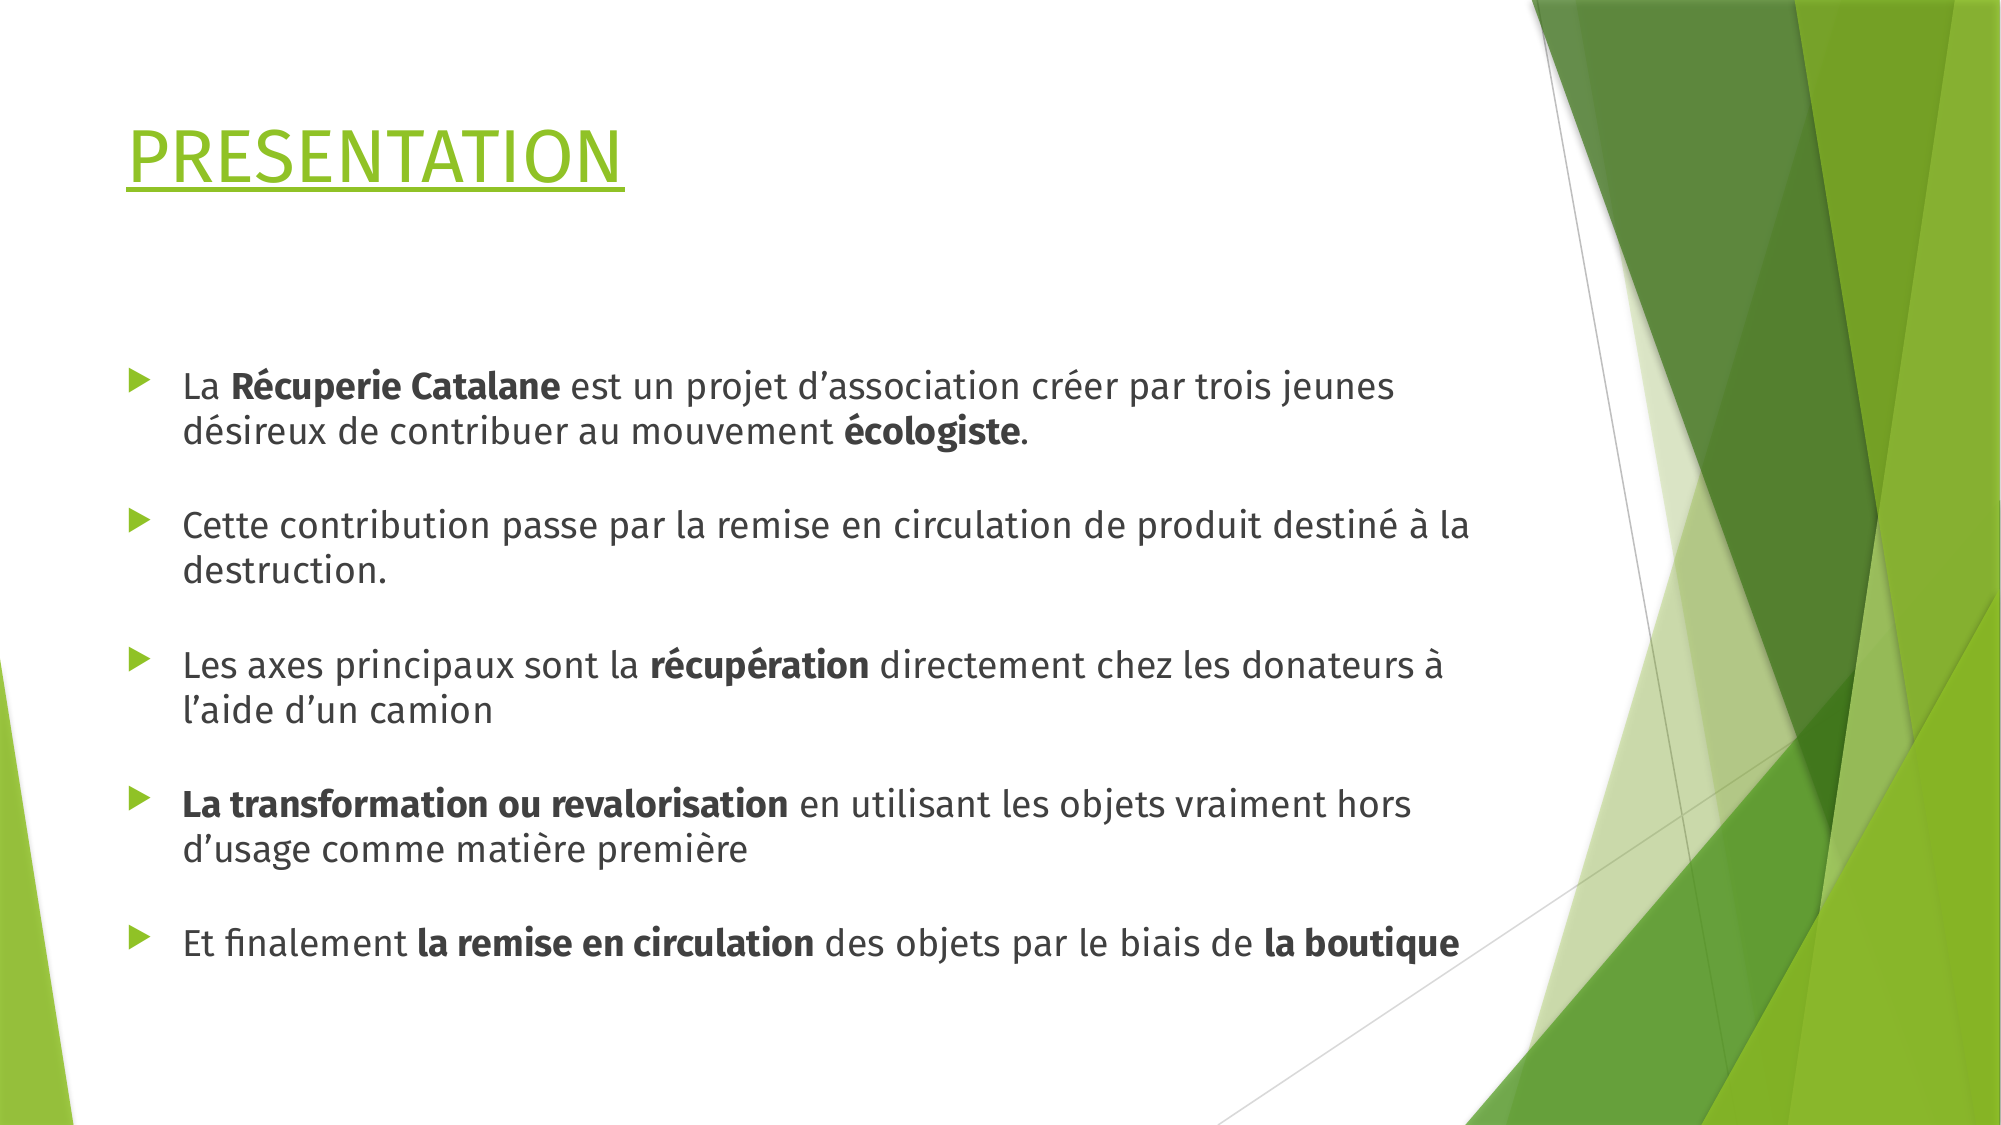

# PRESENTATION
La Récuperie Catalane est un projet d’association créer par trois jeunes désireux de contribuer au mouvement écologiste.

Cette contribution passe par la remise en circulation de produit destiné à la destruction.

Les axes principaux sont la récupération directement chez les donateurs à l’aide d’un camion

La transformation ou revalorisation en utilisant les objets vraiment hors d’usage comme matière première

Et finalement la remise en circulation des objets par le biais de la boutique